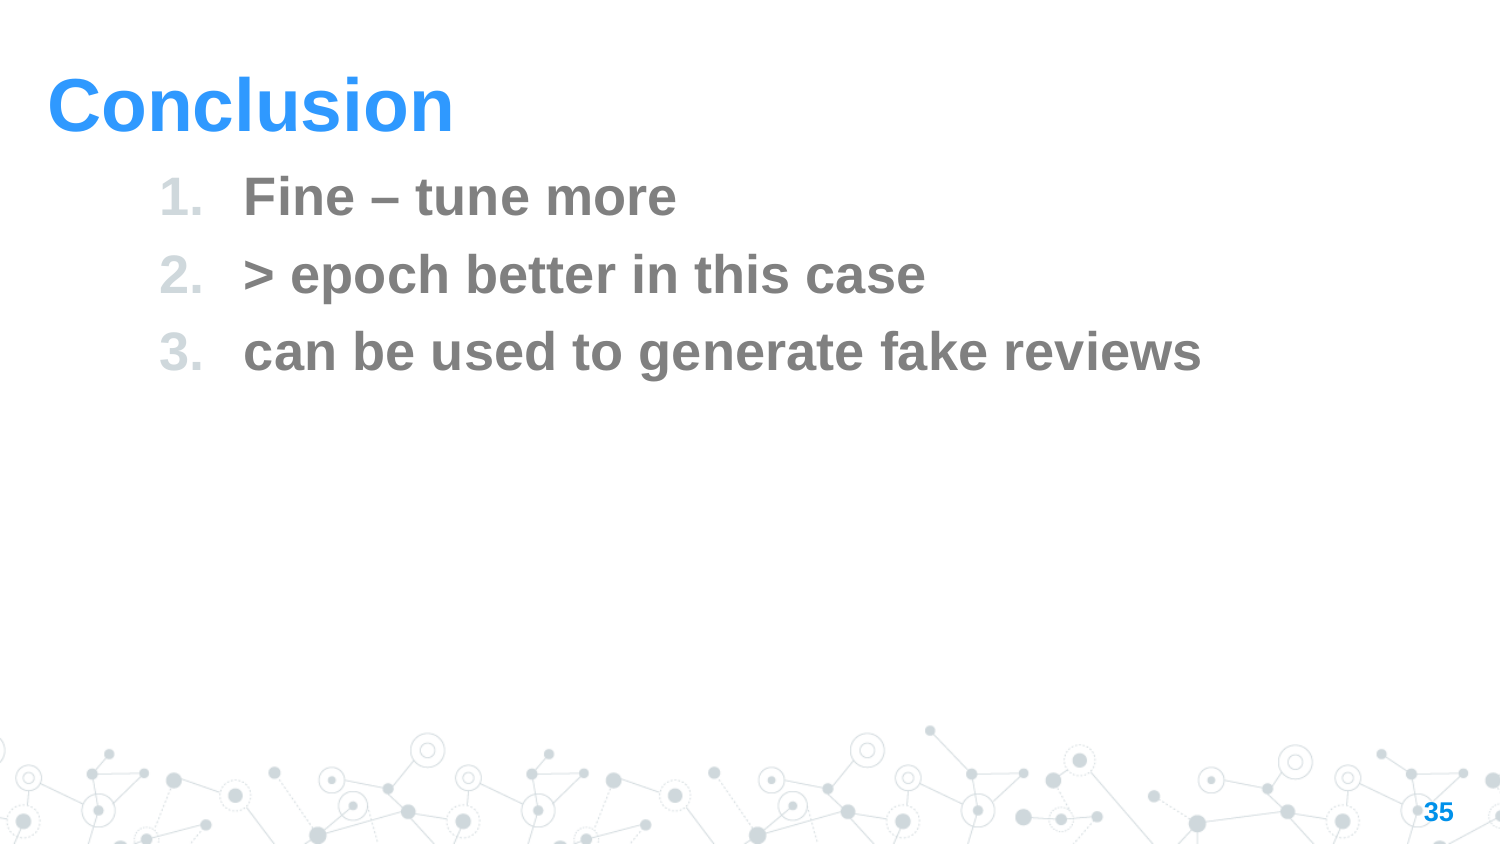

Conclusion
Fine – tune more
> epoch better in this case
can be used to generate fake reviews

35